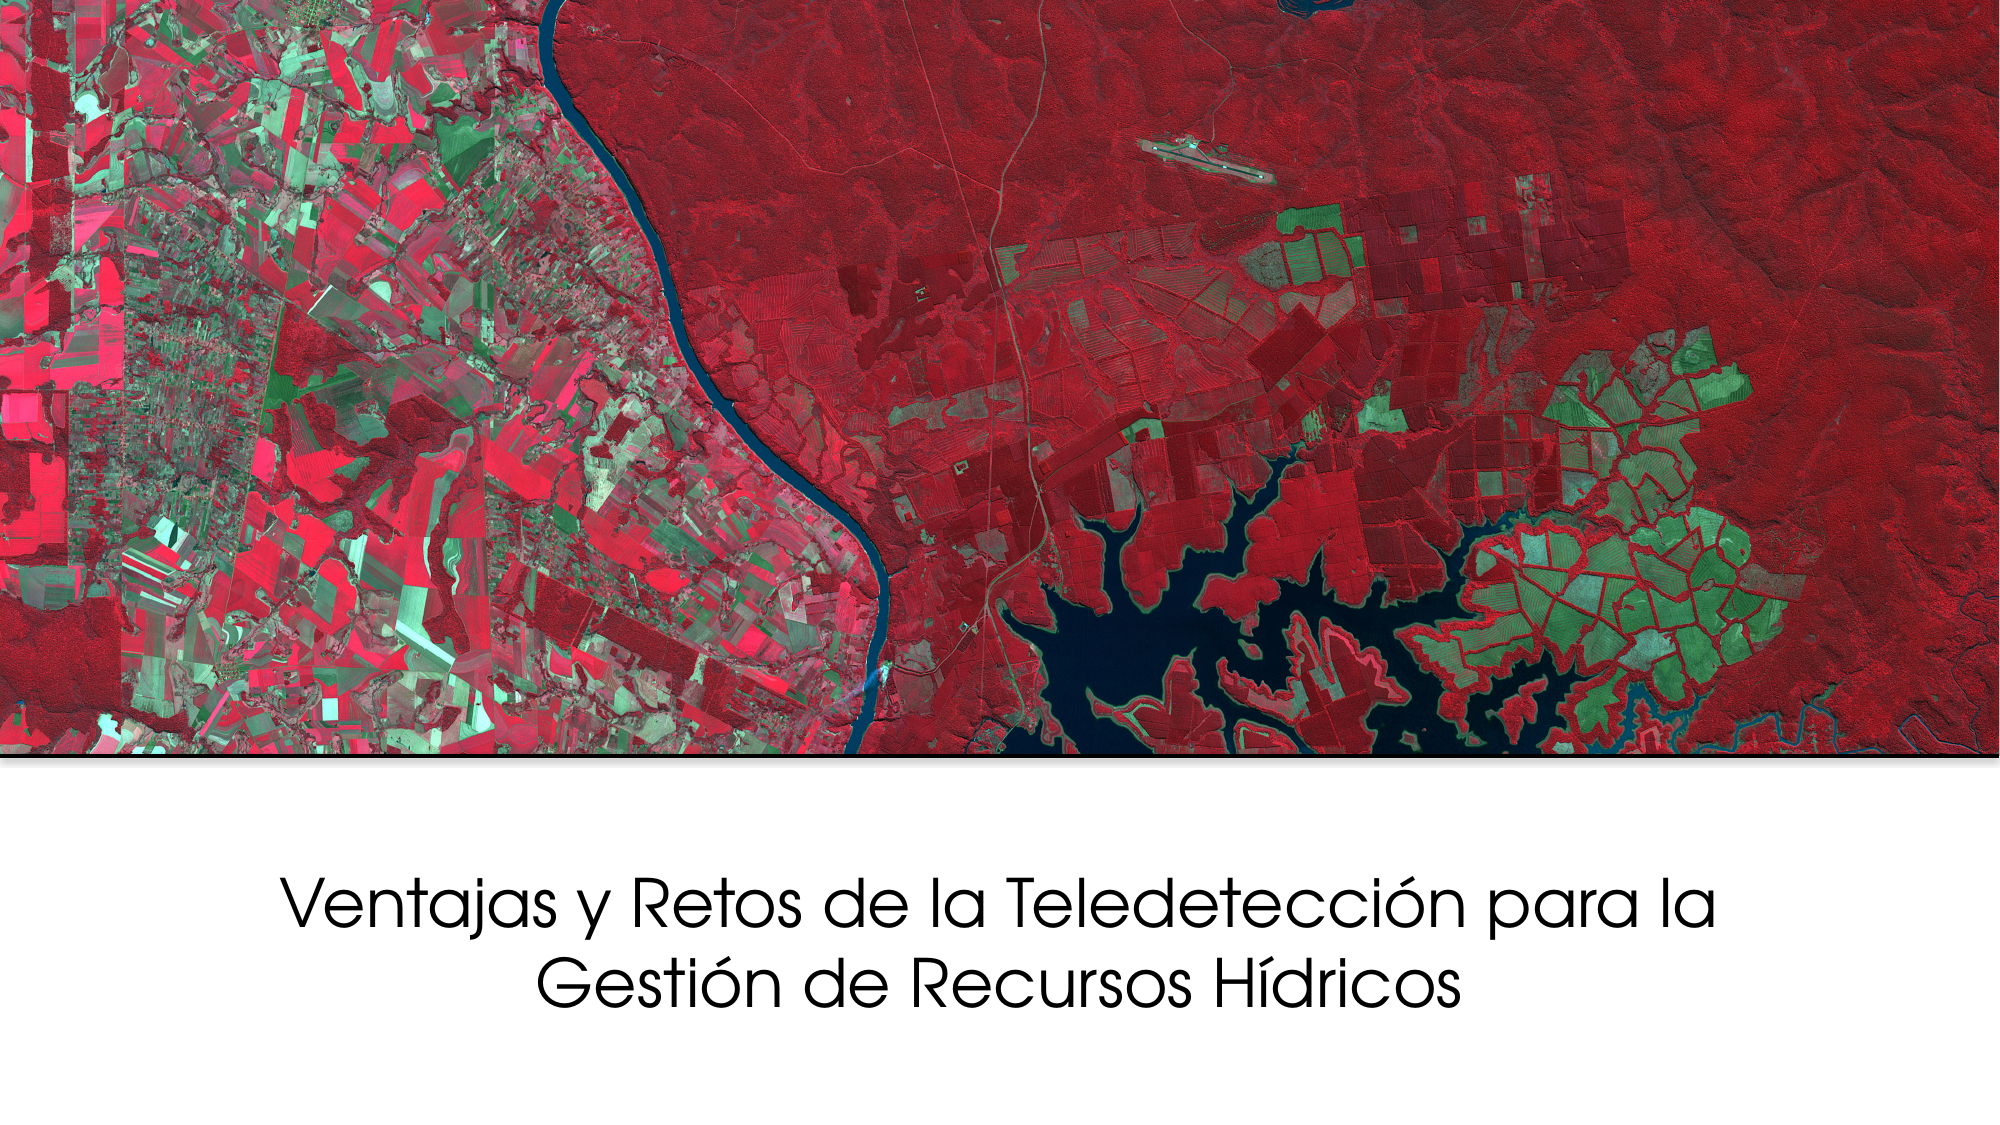

# Ventajas y Retos de la Teledetección para la Gestión de Recursos Hídricos